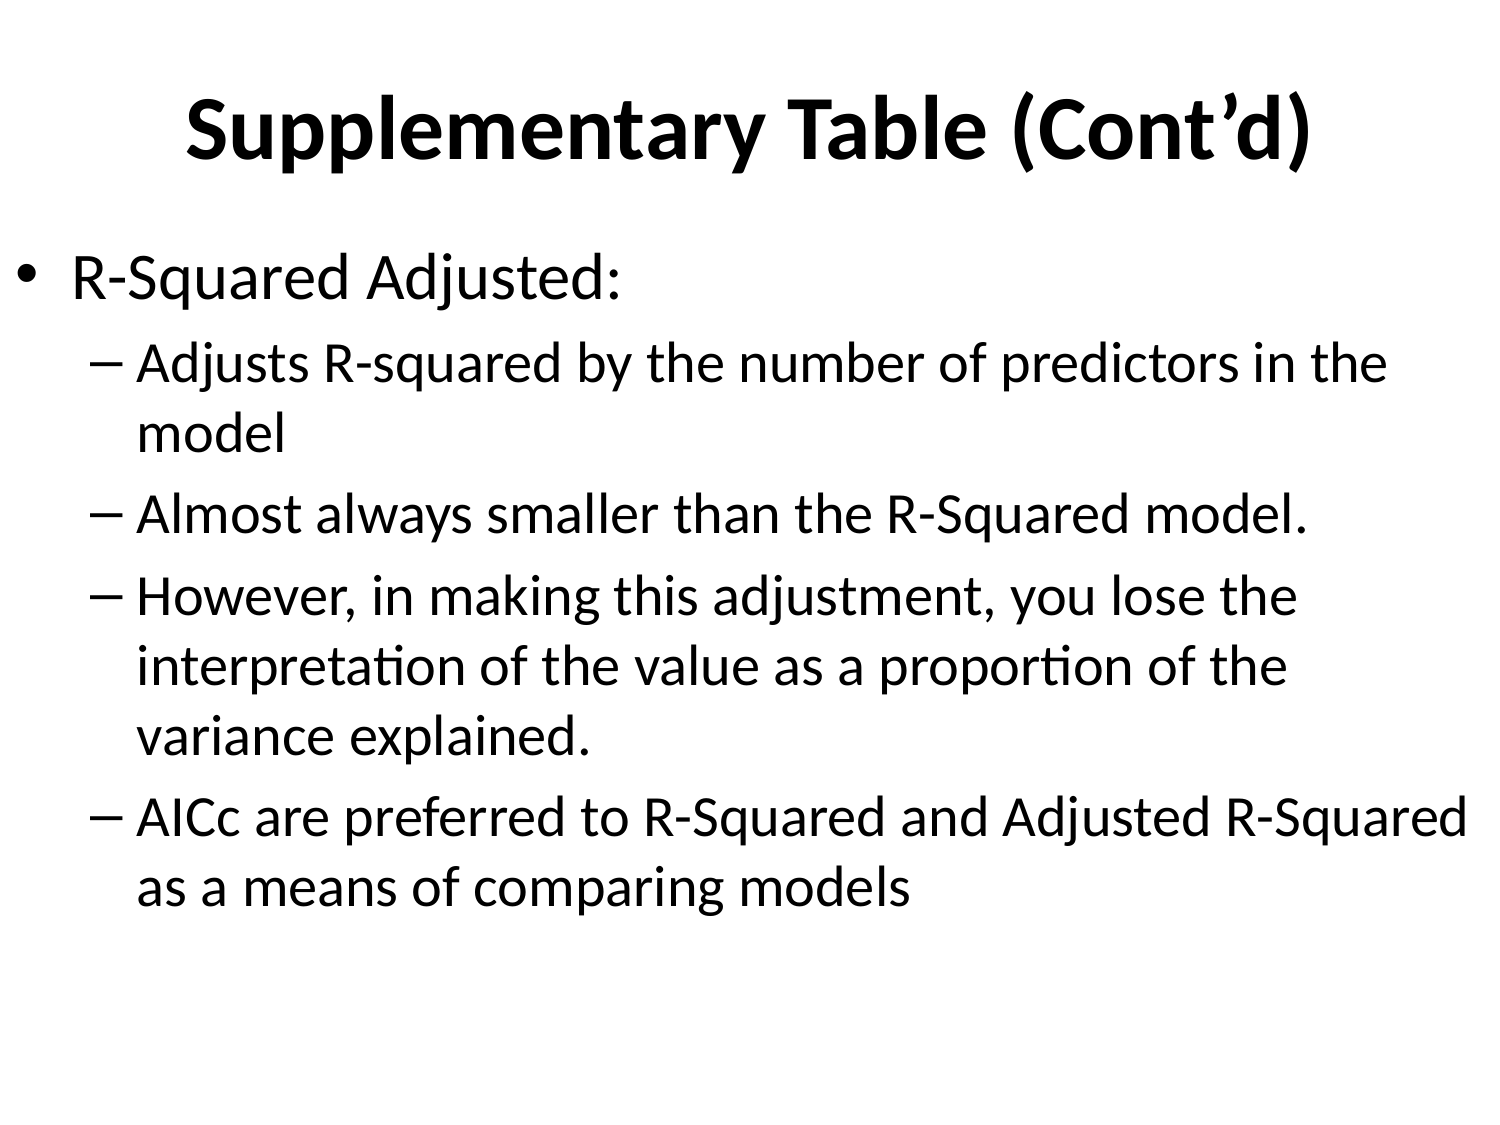

# Supplementary Table (Cont’d)
R-Squared Adjusted:
Adjusts R-squared by the number of predictors in the model
Almost always smaller than the R-Squared model.
However, in making this adjustment, you lose the interpretation of the value as a proportion of the variance explained.
AICc are preferred to R-Squared and Adjusted R-Squared as a means of comparing models